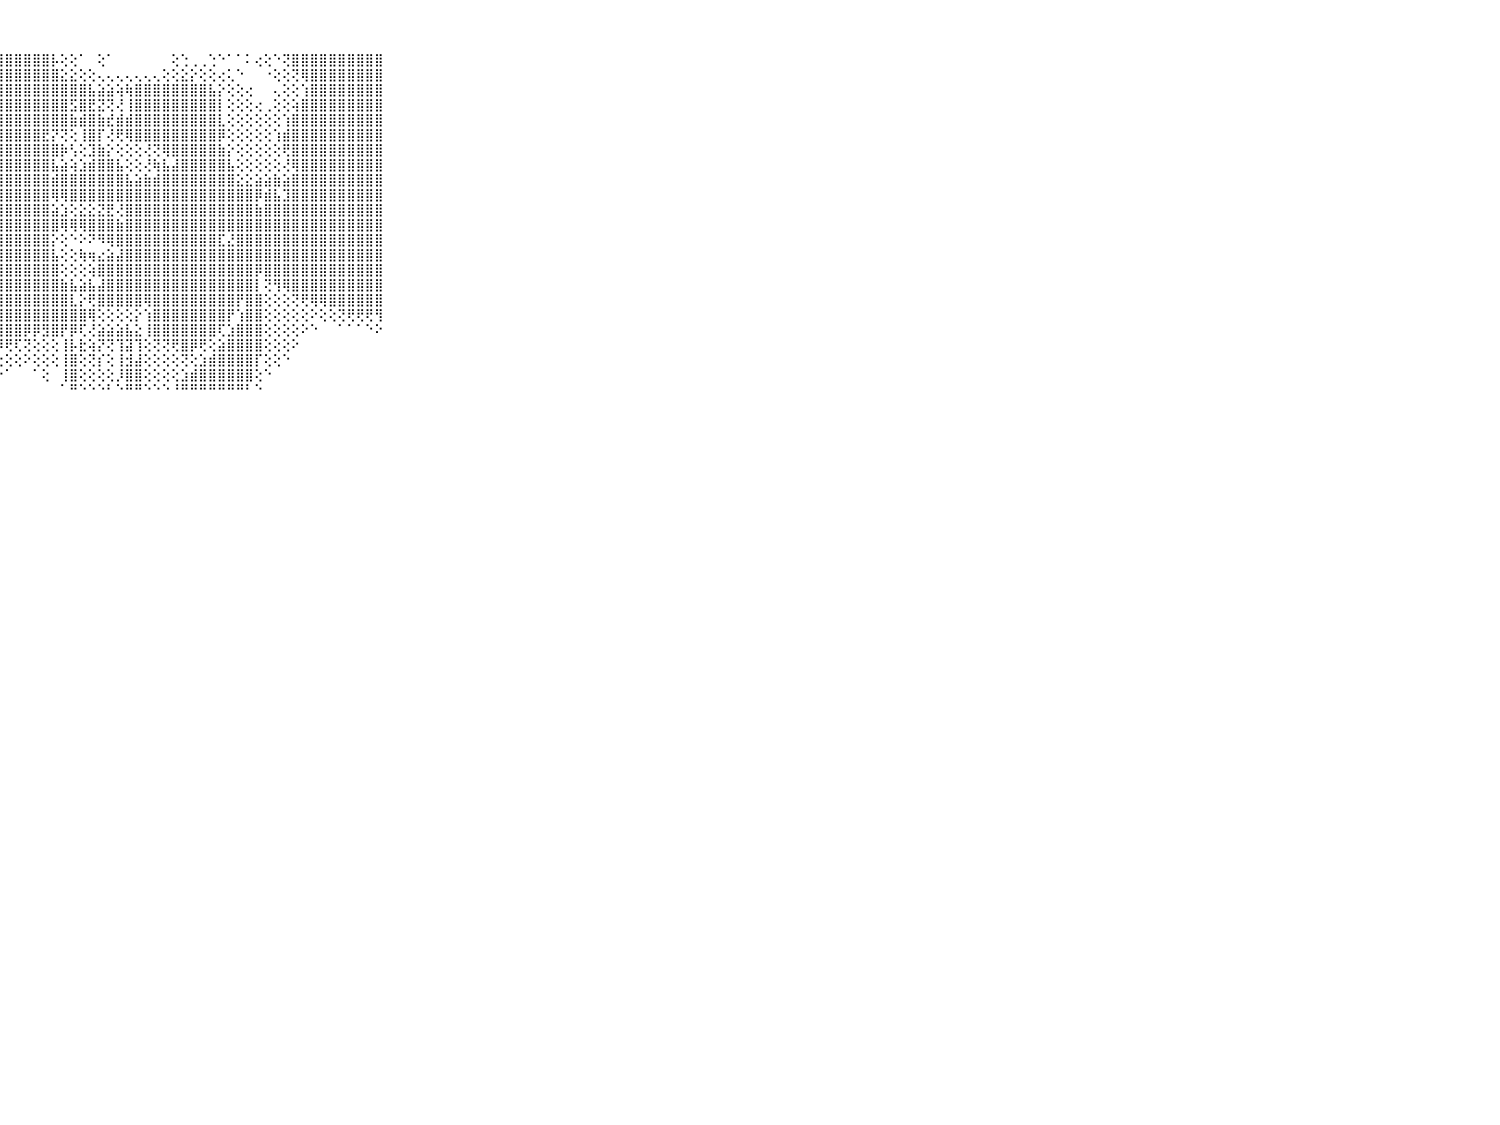

⠀⠀⠀⠀⠀⠀⠀⠀⠀⠀⠀⣿⣿⣿⣿⣿⣿⣿⣿⣿⣿⣿⣿⣿⣿⣿⣿⣿⣿⣿⣿⣿⣿⡧⢕⢕⠁⠀⢕⠁⠀⠀⠀⠀⠀⠀⢕⢑⢀⢀⢑⠑⠁⠁⠅⢔⢕⠑⢝⣿⣿⣿⣿⣿⣿⣿⣿⣿⣿⠀⠀⠀⠀⠀⠀⠀⠀⠀⠀⠀⠀
⠀⠀⠀⠀⠀⠀⠀⠀⠀⠀⠀⣿⣿⣿⣿⣿⣿⣿⣿⣿⣿⣿⣿⣿⣿⣿⣿⣿⣿⣿⣿⣿⣿⣿⣕⣕⢕⢕⢄⢄⢄⢄⢄⢄⢄⢕⢕⣕⡕⢕⢕⢔⢅⠑⠀⠀⠐⢕⢕⢝⢿⣿⣿⣿⣿⣿⣿⣿⣿⠀⠀⠀⠀⠀⠀⠀⠀⠀⠀⠀⠀
⠀⠀⠀⠀⠀⠀⠀⠀⠀⠀⠀⣿⣿⣿⣿⣿⣿⣿⣿⣿⣿⣿⣿⣿⣿⣿⣿⣿⣿⣿⣿⣿⣿⣿⣿⣿⣿⣧⣵⣵⢵⢷⣿⣿⣿⣿⣿⣿⣿⣿⣧⡕⢕⢕⢔⠀⠀⢄⢕⢕⢱⣿⣿⣿⣿⣿⣿⣿⣿⠀⠀⠀⠀⠀⠀⠀⠀⠀⠀⠀⠀
⠀⠀⠀⠀⠀⠀⠀⠀⠀⠀⠀⣿⣿⣿⣿⣿⣿⣿⣿⣿⣿⣿⣿⣿⣿⣿⣿⣿⣿⣿⣿⣿⣿⣿⣿⣫⣿⣟⣝⢝⢜⢸⣿⣿⣿⣿⣿⣿⣿⣿⣿⡇⢕⢕⢕⢔⢀⢕⢕⢵⣿⣿⣿⣿⣿⣿⣿⣿⣿⠀⠀⠀⠀⠀⠀⠀⠀⠀⠀⠀⠀
⠀⠀⠀⠀⠀⠀⠀⠀⠀⠀⠀⣿⣿⣿⣿⣿⣿⣿⣿⣿⣿⣿⣿⣿⣿⣿⣿⣿⣿⣿⣿⣿⣿⣿⣿⣷⣾⣿⣷⣞⣾⣾⣿⣿⣿⣿⣿⣿⣿⣿⣿⣇⢕⢕⢕⢕⢕⢕⢱⣿⣿⣿⣿⣿⣿⣿⣿⣿⣿⠀⠀⠀⠀⠀⠀⠀⠀⠀⠀⠀⠀
⠀⠀⠀⠀⠀⠀⠀⠀⠀⠀⠀⣿⣿⣿⣿⣿⣿⣿⣿⣿⣿⣿⣿⣿⣿⣿⣿⣿⣿⣿⣿⣿⣟⡝⢝⢕⢸⣿⡏⢜⢟⢿⣿⣿⣿⣿⣿⣿⣿⣿⣿⡿⢕⢕⢕⢕⢕⢱⣾⣿⣿⣿⣿⣿⣿⣿⣿⣿⣿⠀⠀⠀⠀⠀⠀⠀⠀⠀⠀⠀⠀
⠀⠀⠀⠀⠀⠀⠀⠀⠀⠀⠀⣿⣿⣿⣿⣿⣿⣿⣿⣿⣿⣿⣿⣿⣿⣿⣿⣿⣿⣿⣿⣿⣿⣿⡷⢣⢕⣹⣷⡕⢕⢕⢕⢜⢝⢿⣿⣿⣿⣿⣿⣷⡕⢕⢕⢕⢕⢕⢟⣿⣿⣿⣿⣿⣿⣿⣿⣿⣿⠀⠀⠀⠀⠀⠀⠀⠀⠀⠀⠀⠀
⠀⠀⠀⠀⠀⠀⠀⠀⠀⠀⠀⣿⣿⣿⣿⣿⣿⣿⣿⣿⣿⣿⣿⣿⣿⣿⣿⣿⣿⣿⣿⣿⣿⣧⣵⢵⣱⣾⣿⣿⣧⢕⢕⢜⢷⣧⣼⣿⣿⣿⣿⣿⣧⢕⢕⢕⢕⢕⢜⢿⣿⣿⣿⣿⣿⣿⣿⣿⣿⠀⠀⠀⠀⠀⠀⠀⠀⠀⠀⠀⠀
⠀⠀⠀⠀⠀⠀⠀⠀⠀⠀⠀⣿⣿⣿⣿⣿⣿⣿⣿⣿⣿⣿⣿⣿⣿⣿⣿⣿⣿⣿⣿⣿⣿⣾⣿⣿⣿⣿⣿⣿⣿⣧⣵⣷⣾⣿⣿⣿⣿⣿⣿⣿⣿⣕⣕⣵⣵⣷⣵⣿⣿⣿⣿⣿⣿⣿⣿⣿⣿⠀⠀⠀⠀⠀⠀⠀⠀⠀⠀⠀⠀
⠀⠀⠀⠀⠀⠀⠀⠀⠀⠀⠀⣿⣿⣿⣿⣿⣿⣿⣿⣿⣿⣿⣿⣿⣿⣿⣿⣿⣿⣿⣿⣿⣿⢿⢿⣿⣿⣿⣿⣿⣿⣿⣿⣿⣿⣿⣿⣿⣿⣿⣿⣿⣿⣿⣿⡿⣾⣧⣹⣿⣿⣿⣿⣿⣿⣿⣿⣿⣿⠀⠀⠀⠀⠀⠀⠀⠀⠀⠀⠀⠀
⠀⠀⠀⠀⠀⠀⠀⠀⠀⠀⠀⣿⣿⣿⣿⣿⣿⣿⣿⣿⣿⣿⣿⣿⣿⣿⣿⣿⣿⣿⣿⣿⣿⣵⣱⢕⣕⣕⣝⣟⢜⣿⣿⣿⣿⣿⣿⣿⣿⣿⣿⣿⣿⣿⣿⣷⣿⣿⣿⣿⣿⣿⣿⣿⣿⣿⣿⣿⣿⠀⠀⠀⠀⠀⠀⠀⠀⠀⠀⠀⠀
⠀⠀⠀⠀⠀⠀⠀⠀⠀⠀⠀⣿⣿⣿⣿⣿⣿⣿⣿⣿⣿⣿⣿⣿⣿⣿⣿⣿⣿⣿⣿⣿⣿⣿⢿⢿⢿⣿⣿⣿⣷⣿⣿⣿⣿⣿⣿⣿⣿⣿⣿⣿⣿⣿⣿⣿⣿⣿⣿⣿⣿⣿⣿⣿⣿⣿⣿⣿⣿⠀⠀⠀⠀⠀⠀⠀⠀⠀⠀⠀⠀
⠀⠀⠀⠀⠀⠀⠀⠀⠀⠀⠀⣿⣿⣿⣿⣿⣿⣿⣿⣿⣿⣿⣿⣿⣿⣿⣿⣿⣿⣿⣿⣿⣿⡕⢕⠑⠕⠝⠻⢿⣿⣿⣿⣿⣿⣿⣿⣿⣿⣿⣿⣏⣜⣿⣿⣿⣿⣿⣿⣿⣿⣿⣿⣿⣿⣿⣿⣿⣿⠀⠀⠀⠀⠀⠀⠀⠀⠀⠀⠀⠀
⠀⠀⠀⠀⠀⠀⠀⠀⠀⠀⠀⣿⣿⣿⣿⣿⣿⣿⣿⣿⣿⣿⣿⣿⣿⣿⣿⣿⣿⣿⣿⣿⣿⣧⢕⢕⢷⢶⣔⣵⣼⣿⣿⣿⣿⣿⣿⣿⣿⣿⣿⣿⣿⣿⣿⣿⣿⣿⣿⣿⣿⣿⣿⣿⣿⣿⣿⣿⣿⠀⠀⠀⠀⠀⠀⠀⠀⠀⠀⠀⠀
⠀⠀⠀⠀⠀⠀⠀⠀⠀⠀⠀⣿⣿⣿⣿⣿⣿⣿⣿⣿⣿⣿⣿⣿⣿⣿⣿⣿⣿⣿⣿⣿⣿⣿⢕⢕⢕⢵⣿⣿⣿⣿⣿⣿⣿⣿⣿⣿⣿⣿⣿⣿⣿⣿⣿⡿⣿⣿⣿⣿⣿⣿⣿⣿⣿⣿⣿⣿⣿⠀⠀⠀⠀⠀⠀⠀⠀⠀⠀⠀⠀
⠀⠀⠀⠀⠀⠀⠀⠀⠀⠀⠀⣿⣿⣿⣿⣿⣿⣿⣿⣿⣿⣿⣿⣿⣿⣿⣿⣿⣿⣿⣿⣿⣿⣿⣷⣧⣵⣧⣼⣿⣿⣿⣿⣿⣿⣿⣿⣿⣿⣿⣿⣿⣿⣿⣿⡇⢝⢻⢿⣿⣿⣿⣿⣿⣿⣿⣿⣿⣿⠀⠀⠀⠀⠀⠀⠀⠀⠀⠀⠀⠀
⠀⠀⠀⠀⠀⠀⠀⠀⠀⠀⠀⣿⣿⣿⣿⣿⣿⣿⣿⣿⣿⣿⣿⣿⣿⣿⣿⣿⣿⣿⣿⣿⣿⣿⣿⣇⡕⢟⣿⣿⣿⣿⣿⢿⣿⣿⣿⣿⣿⣿⣿⣿⣿⡟⣿⣿⢕⢕⢕⢝⢟⢿⢿⣿⣿⣿⣿⣿⣿⠀⠀⠀⠀⠀⠀⠀⠀⠀⠀⠀⠀
⠀⠀⠀⠀⠀⠀⠀⠀⠀⠀⠀⣿⣿⣿⣿⣿⣿⣿⣿⣿⣿⣿⣿⣿⣿⣿⣿⣿⣿⣿⣿⣿⣿⣿⣿⣿⣿⢿⢕⢕⢕⢕⡕⢱⣿⣿⣿⣿⣿⣿⣿⣿⡟⢱⣿⣿⢕⢕⢕⢕⢕⠕⢕⢕⢝⢟⢟⢟⢻⠀⠀⠀⠀⠀⠀⠀⠀⠀⠀⠀⠀
⠀⠀⠀⠀⠀⠀⠀⠀⠀⠀⠀⣿⣿⣿⣿⣿⣿⣿⣿⣿⣿⣿⣿⣿⣿⣿⣿⣿⣿⣿⡿⡿⣻⣿⡟⡿⢏⢜⣵⣵⣵⣧⣕⢸⣿⣿⣿⣿⣿⣿⣿⢏⣱⣿⣿⣿⢕⢕⢕⢕⠕⠑⠀⠀⠁⠁⠁⠑⠕⠀⠀⠀⠀⠀⠀⠀⠀⠀⠀⠀⠀
⠀⠀⠀⠀⠀⠀⠀⠀⠀⠀⠀⣿⣿⣿⣿⣿⣿⣿⣿⣿⣿⣿⣿⣿⣿⣿⣿⡿⢟⢏⢝⢕⢕⢕⢸⡧⣗⢵⡝⢝⢹⣽⢹⢕⢝⢝⢟⣿⡿⢟⢕⣵⣿⣿⣿⣿⢕⢕⢕⠕⠀⠀⠀⠀⠀⠀⠀⠀⠀⠀⠀⠀⠀⠀⠀⠀⠀⠀⠀⠀⠀
⠀⠀⠀⠀⠀⠀⠀⠀⠀⠀⠀⣿⣿⣿⣿⣿⣿⣿⣿⣿⣿⣿⣿⣿⡿⢟⢕⢕⢕⢕⠕⢕⢕⢕⢸⣿⢕⢝⡎⢕⢸⣺⣼⢕⢕⢕⢕⢝⢕⣱⣾⣿⣿⣿⣿⡏⢕⢕⠑⠀⠀⠀⠀⠀⠀⠀⠀⠀⠀⠀⠀⠀⠀⠀⠀⠀⠀⠀⠀⠀⠀
⠀⠀⠀⠀⠀⠀⠀⠀⠀⠀⠀⣿⣿⣿⣿⣿⣿⣿⣿⣿⣿⡿⢟⢝⢕⠕⠑⠕⠁⠀⠀⠁⢕⠀⢸⣿⢕⢕⢕⢕⡸⣿⣿⢕⢕⢕⢕⣱⣾⣿⣿⣿⣿⣿⣿⢕⠑⠀⠀⠀⠀⠀⠀⠀⠀⠀⠀⠀⠀⠀⠀⠀⠀⠀⠀⠀⠀⠀⠀⠀⠀
⠀⠀⠀⠀⠀⠀⠀⠀⠀⠀⠀⠛⠛⠛⠛⠛⠛⠛⠛⠋⠑⠑⠑⠑⠀⠀⠀⠀⠀⠀⠀⠀⠀⠀⠁⠛⠑⠑⠑⠃⠑⠛⠛⠑⠑⠑⠘⠛⠛⠛⠛⠛⠛⠛⠃⠑⠀⠀⠀⠀⠀⠀⠀⠀⠀⠀⠀⠀⠀⠀⠀⠀⠀⠀⠀⠀⠀⠀⠀⠀⠀